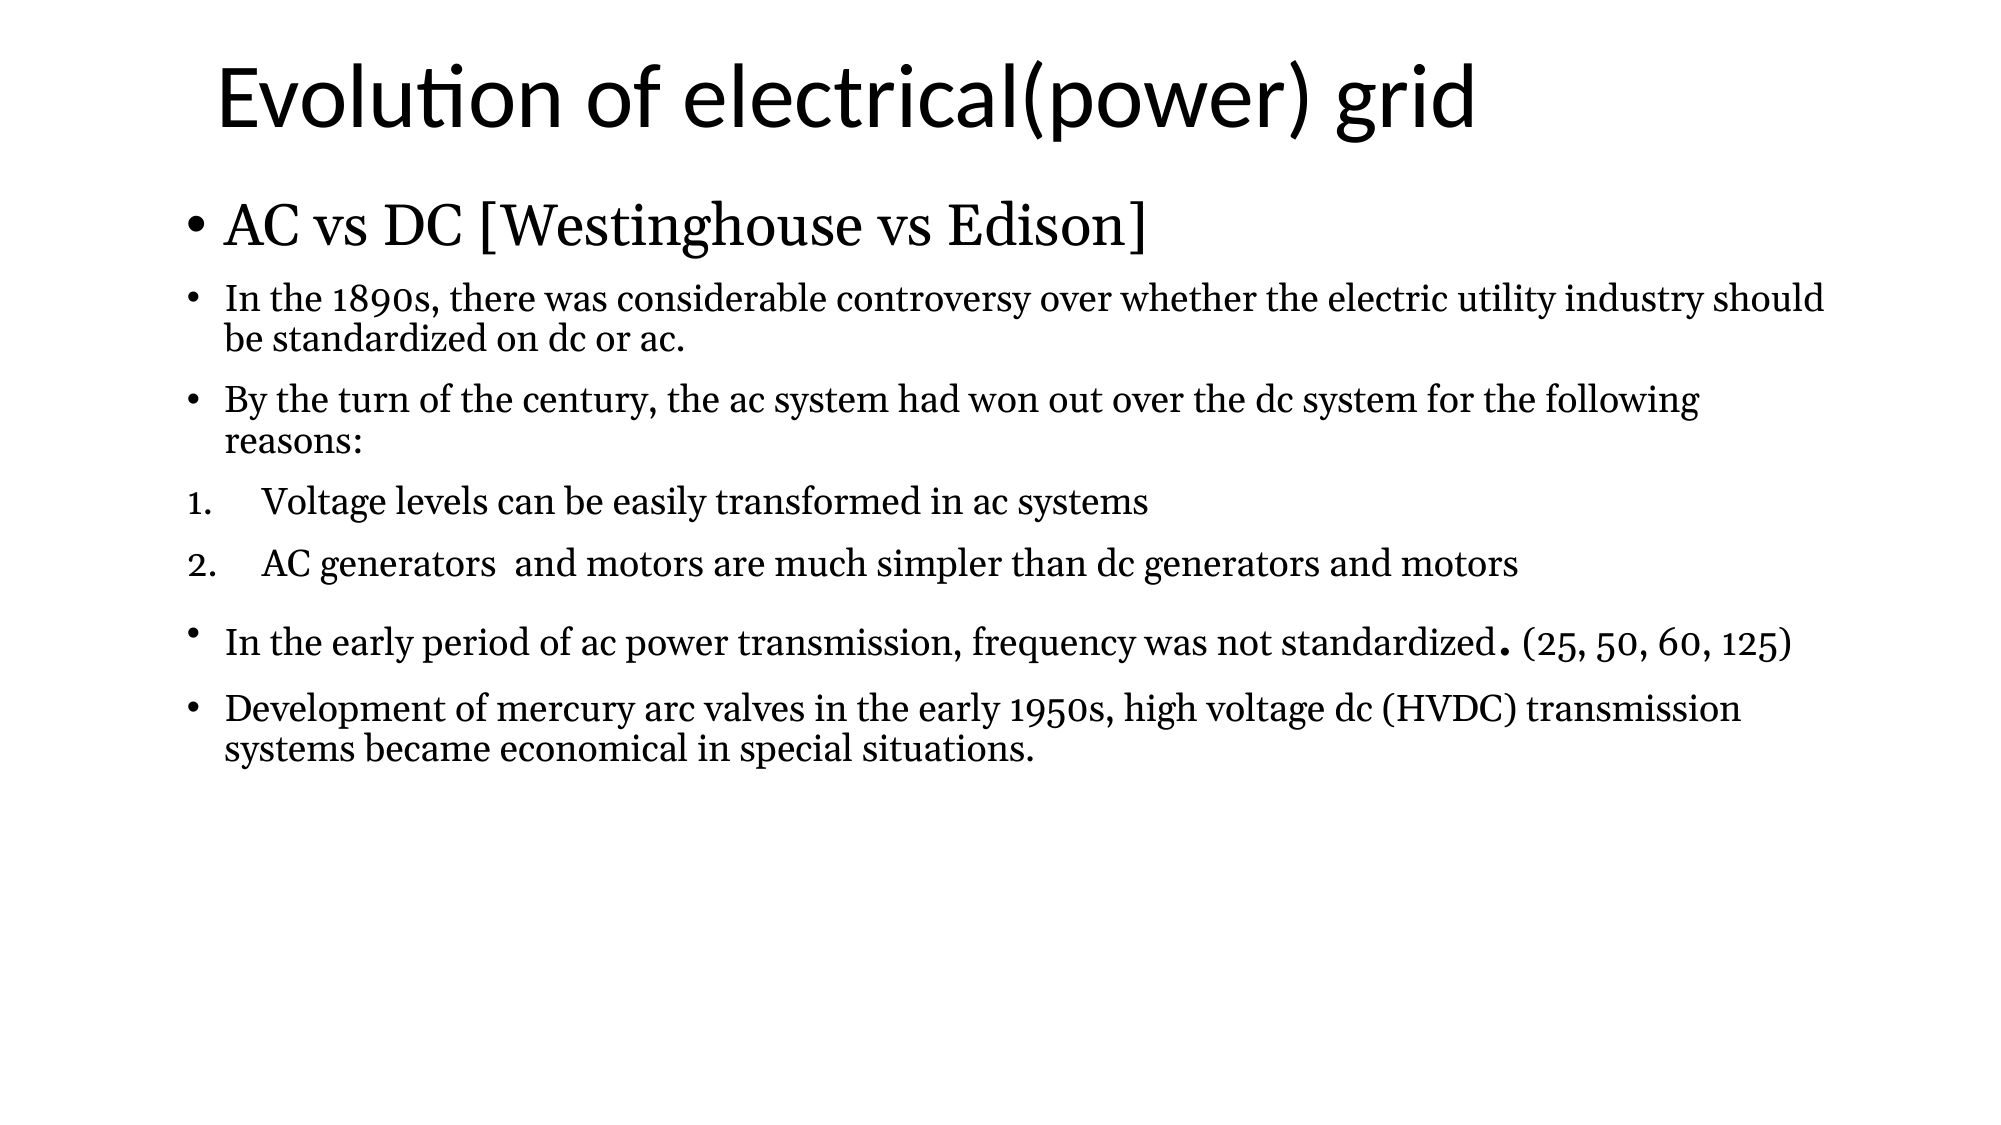

# Evolution of electrical(power) grid
AC vs DC [Westinghouse vs Edison]
In the 1890s, there was considerable controversy over whether the electric utility industry should be standardized on dc or ac.
By the turn of the century, the ac system had won out over the dc system for the following reasons:
Voltage levels can be easily transformed in ac systems
AC generators  and motors are much simpler than dc generators and motors
In the early period of ac power transmission, frequency was not standardized. (25, 50, 60, 125)
Development of mercury arc valves in the early 1950s, high voltage dc (HVDC) transmission systems became economical in special situations.